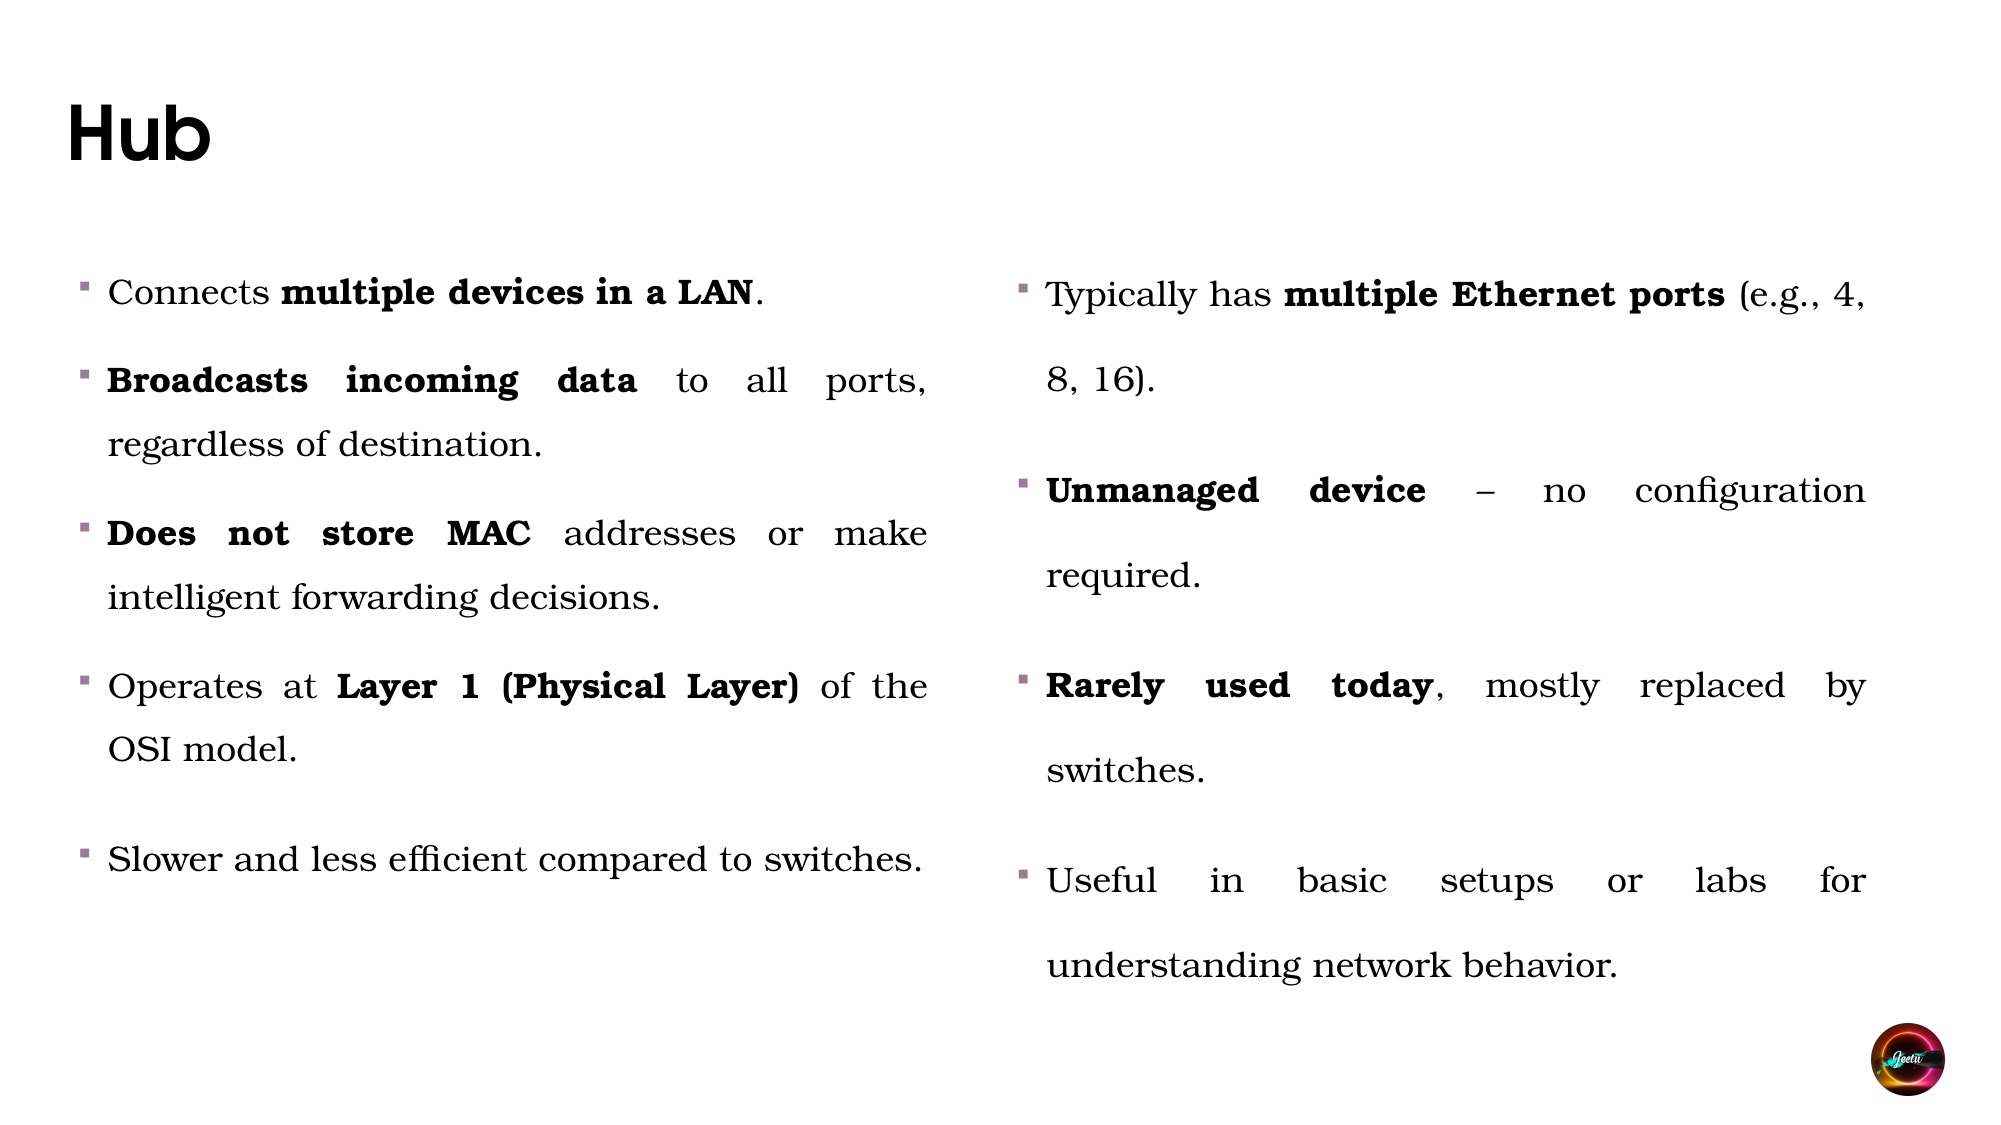

# Hub
Typically has multiple Ethernet ports (e.g., 4, 8, 16).
Unmanaged device – no configuration required.
Rarely used today, mostly replaced by switches.
Useful in basic setups or labs for understanding network behavior.
Connects multiple devices in a LAN.
Broadcasts incoming data to all ports, regardless of destination.
Does not store MAC addresses or make intelligent forwarding decisions.
Operates at Layer 1 (Physical Layer) of the OSI model.
Slower and less efficient compared to switches.